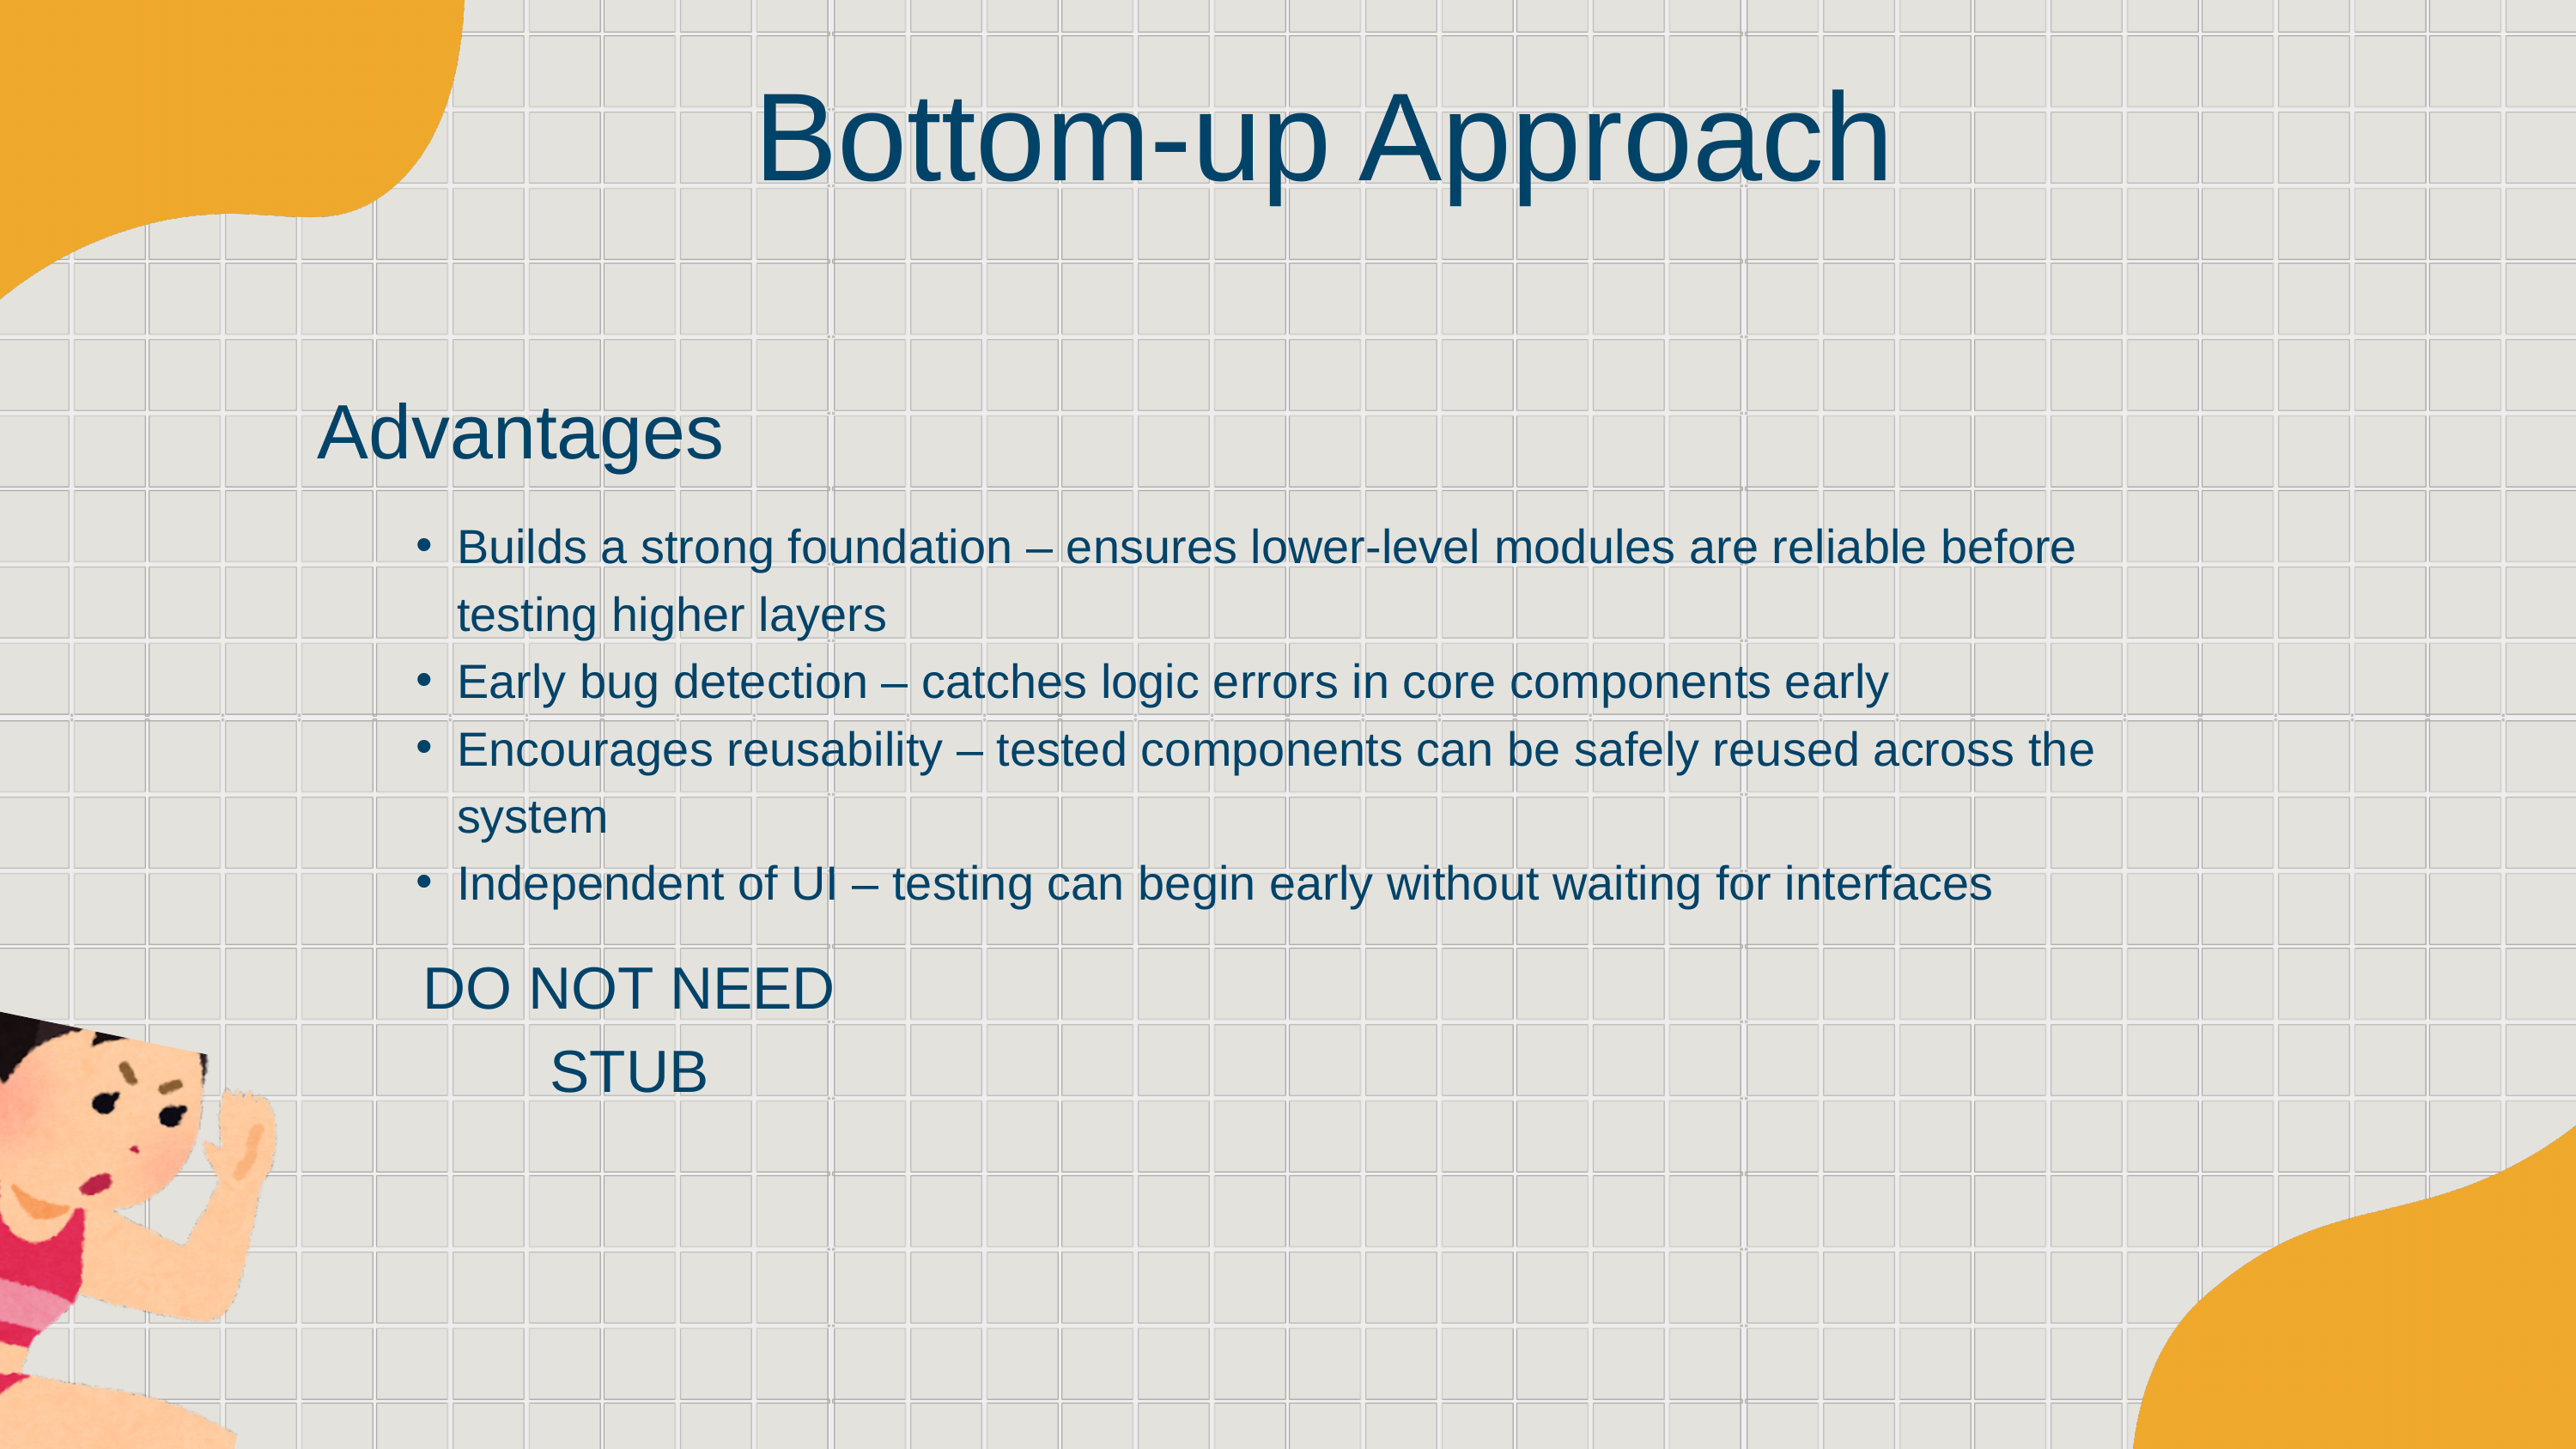

Bottom-up Approach
Advantages
Builds a strong foundation – ensures lower-level modules are reliable before testing higher layers
Early bug detection – catches logic errors in core components early
Encourages reusability – tested components can be safely reused across the system
Independent of UI – testing can begin early without waiting for interfaces

DO NOT NEED STUB